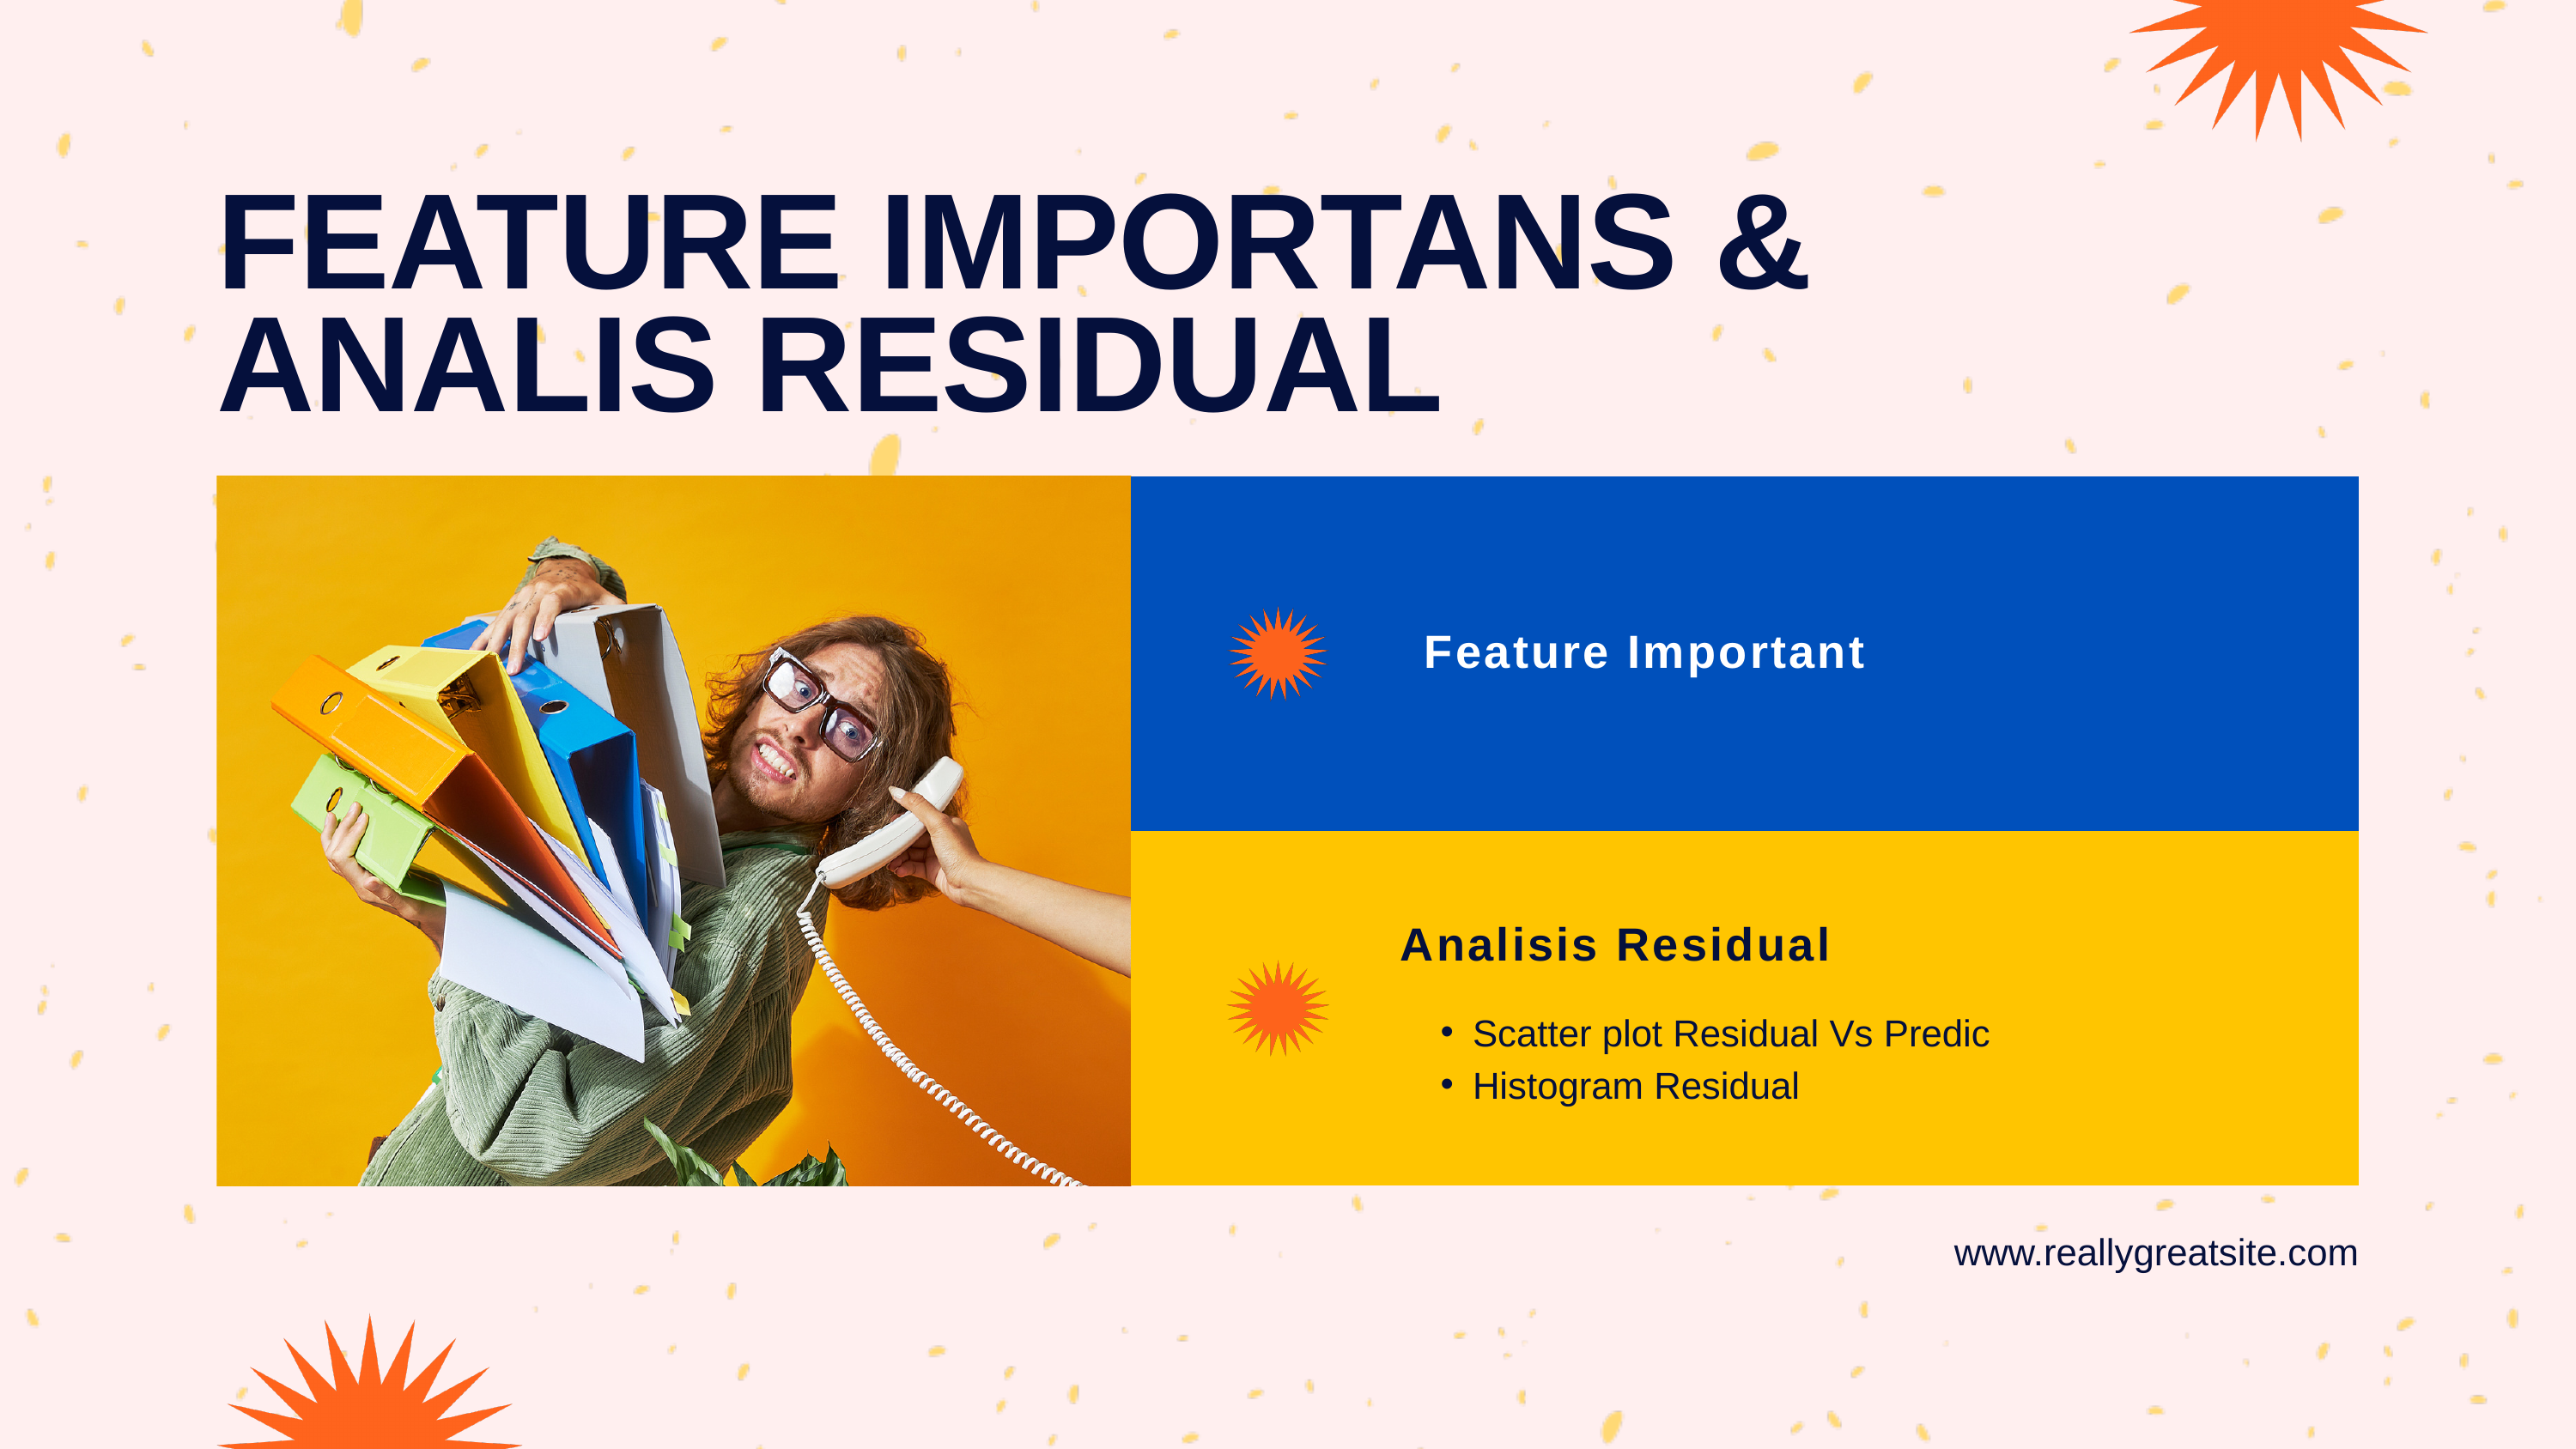

FEATURE IMPORTANS & ANALIS RESIDUAL

Feature Important

Analisis Residual

Scatter plot Residual Vs Predic
Histogram Residual
www.reallygreatsite.com